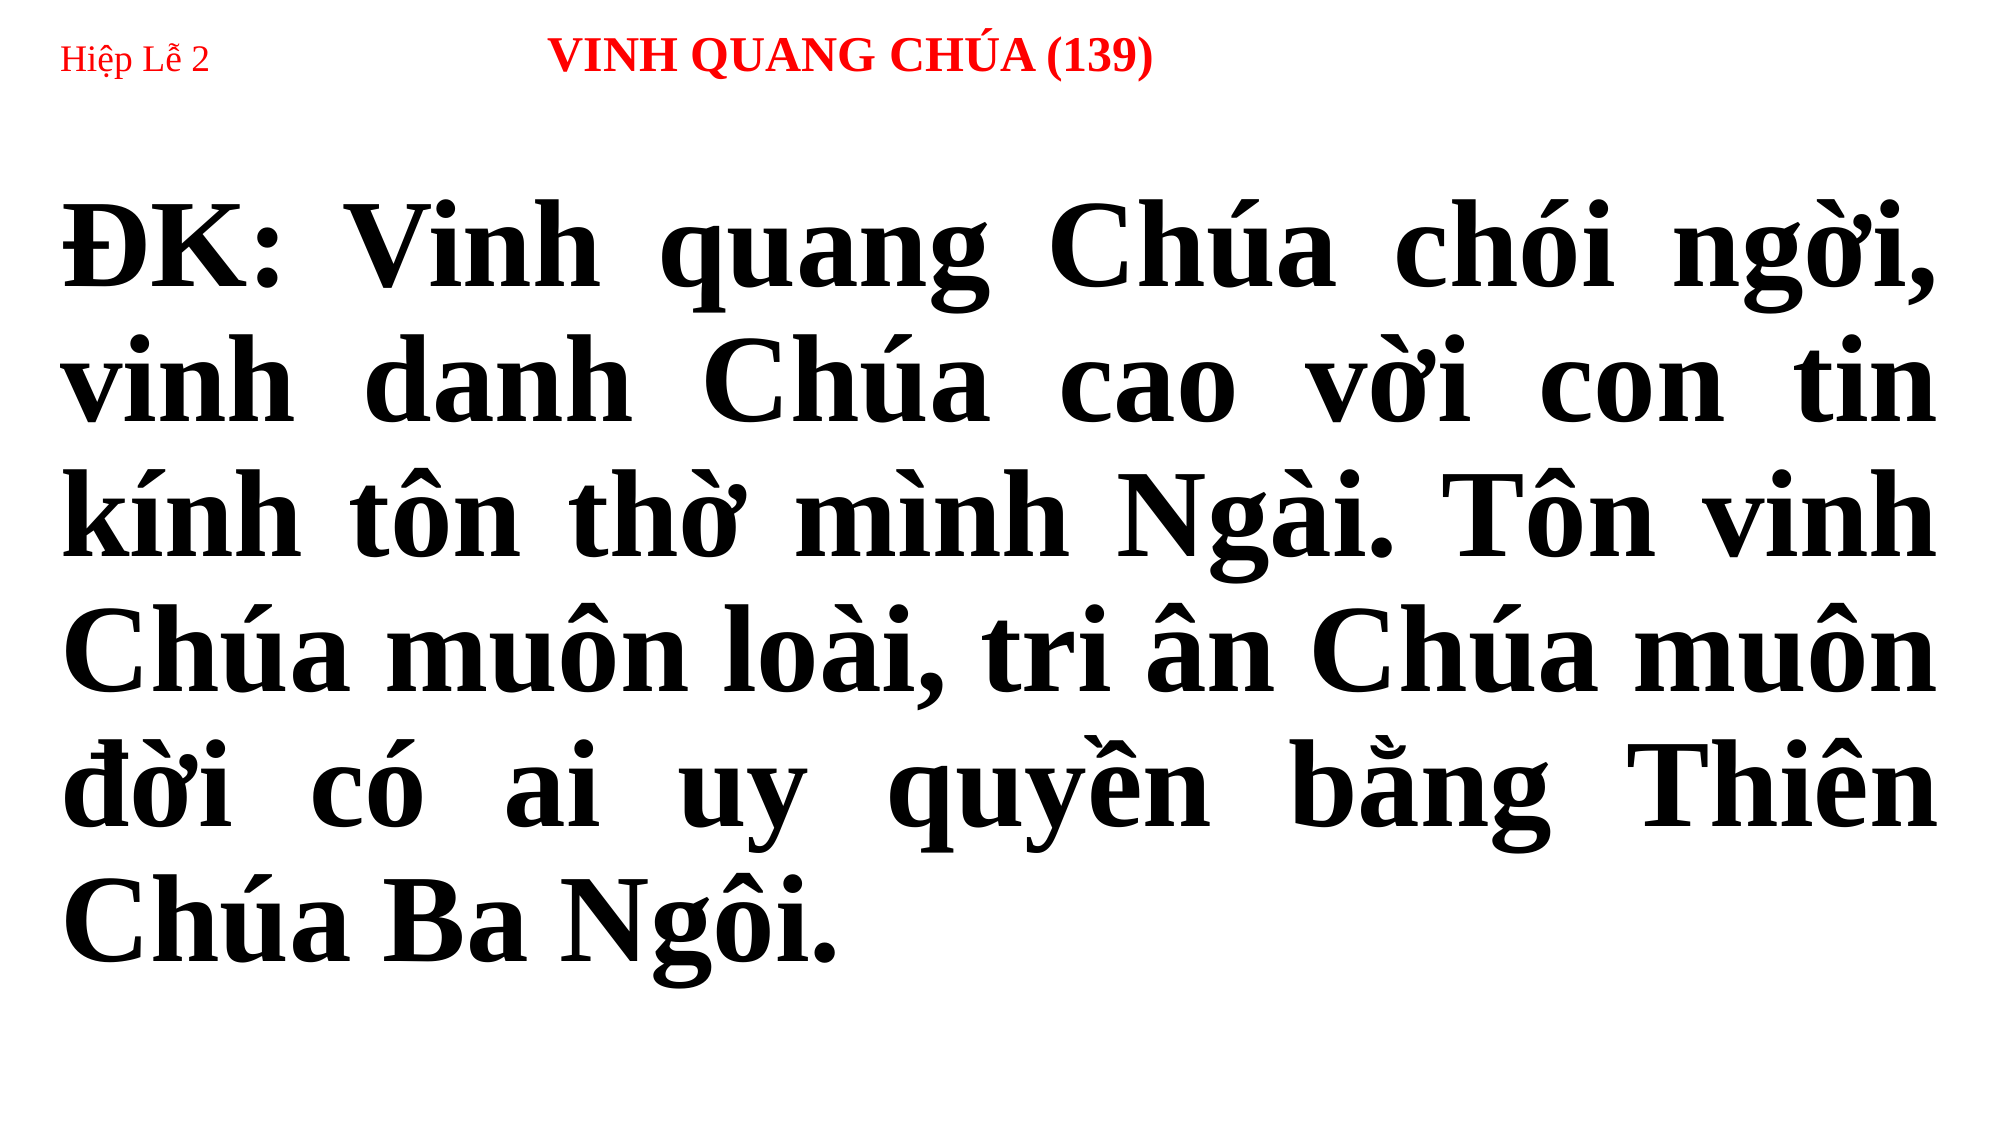

# Hiệp Lễ 2                    	    VINH QUANG CHÚA (139)
ĐK: Vinh quang Chúa chói ngời, vinh danh Chúa cao vời con tin kính tôn thờ mình Ngài. Tôn vinh Chúa muôn loài, tri ân Chúa muôn đời có ai uy quyền bằng Thiên Chúa Ba Ngôi.